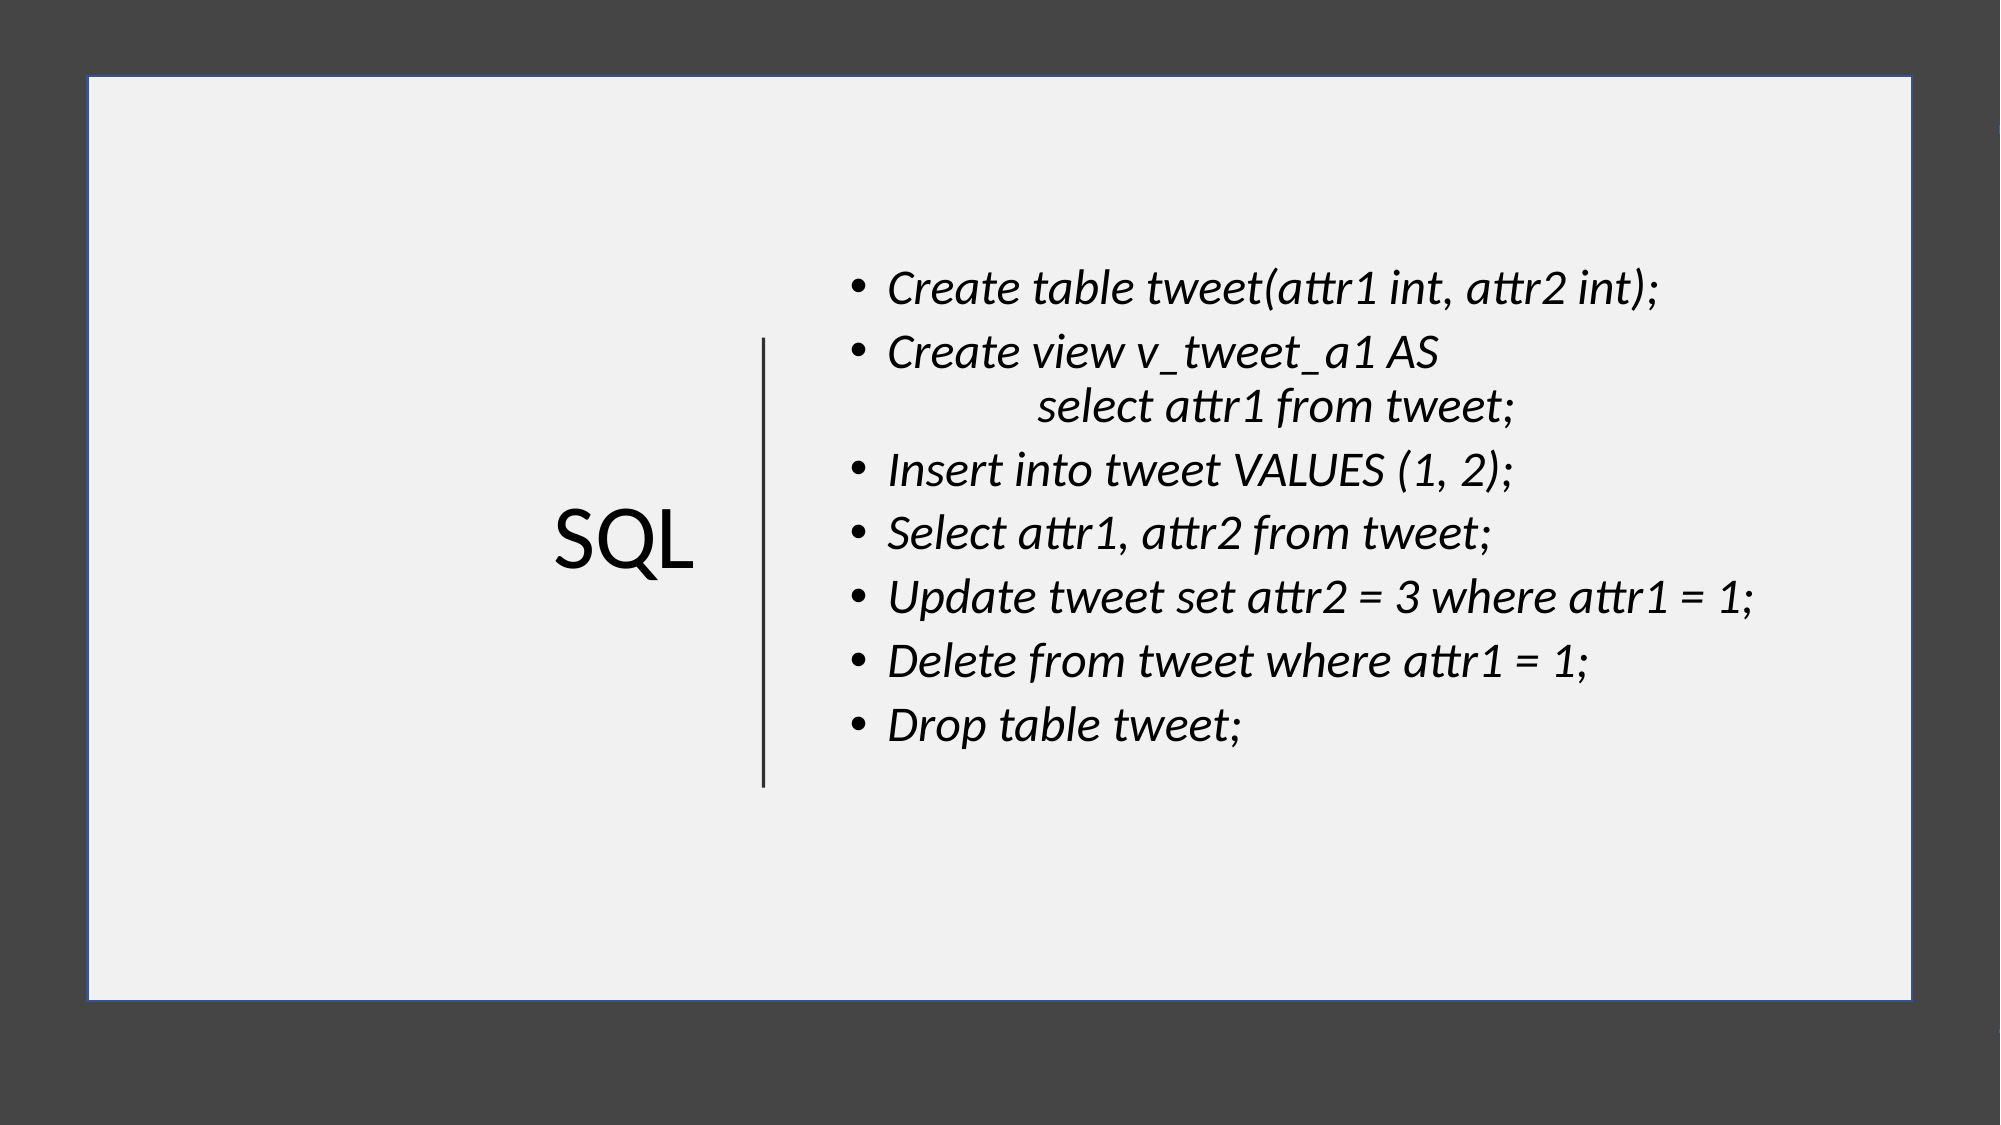

# SQL
Create table tweet(attr1 int, attr2 int);
Create view v_tweet_a1 AS
	select attr1 from tweet;
Insert into tweet VALUES (1, 2);
Select attr1, attr2 from tweet;
Update tweet set attr2 = 3 where attr1 = 1;
Delete from tweet where attr1 = 1;
Drop table tweet;